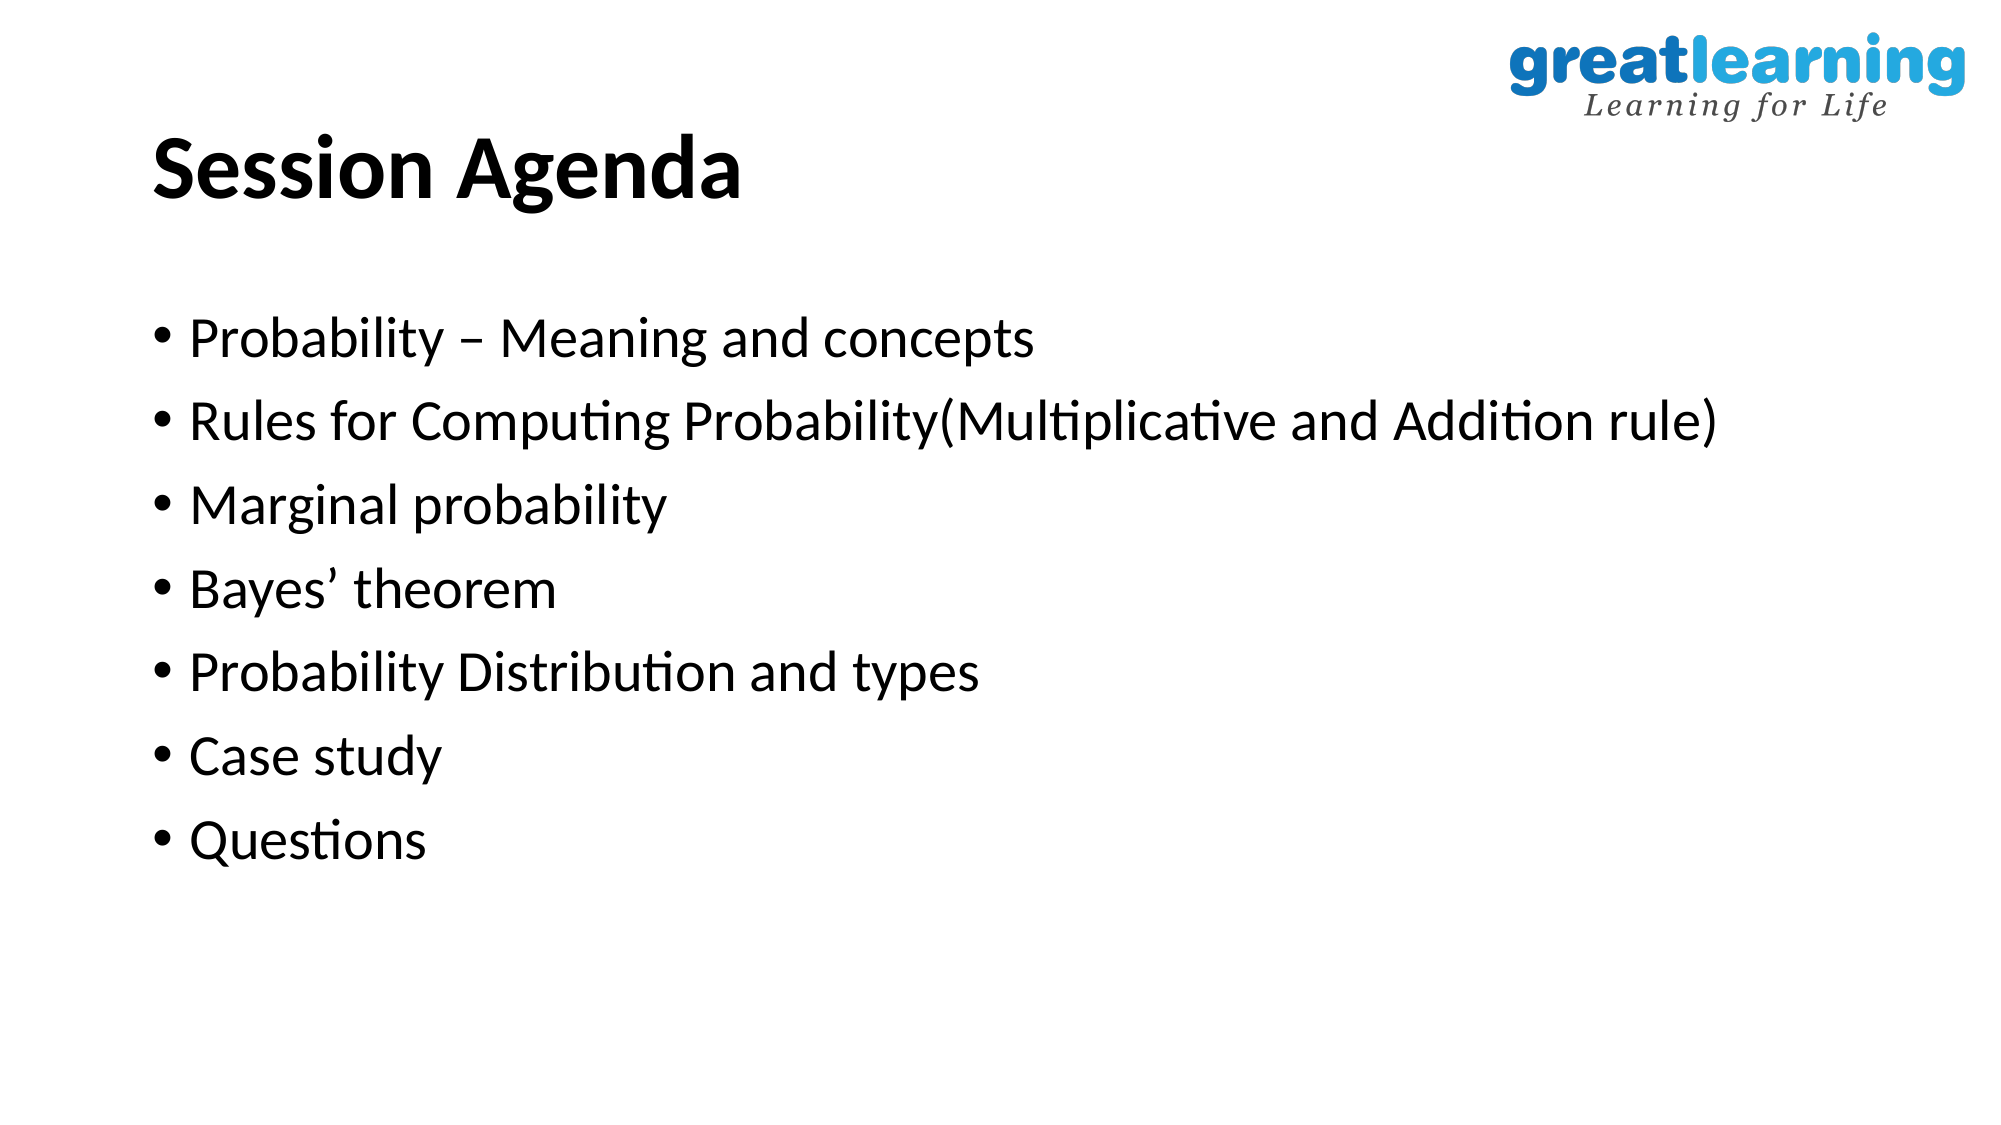

# Session Agenda
Probability – Meaning and concepts
Rules for Computing Probability(Multiplicative and Addition rule)
Marginal probability
Bayes’ theorem
Probability Distribution and types
Case study
Questions